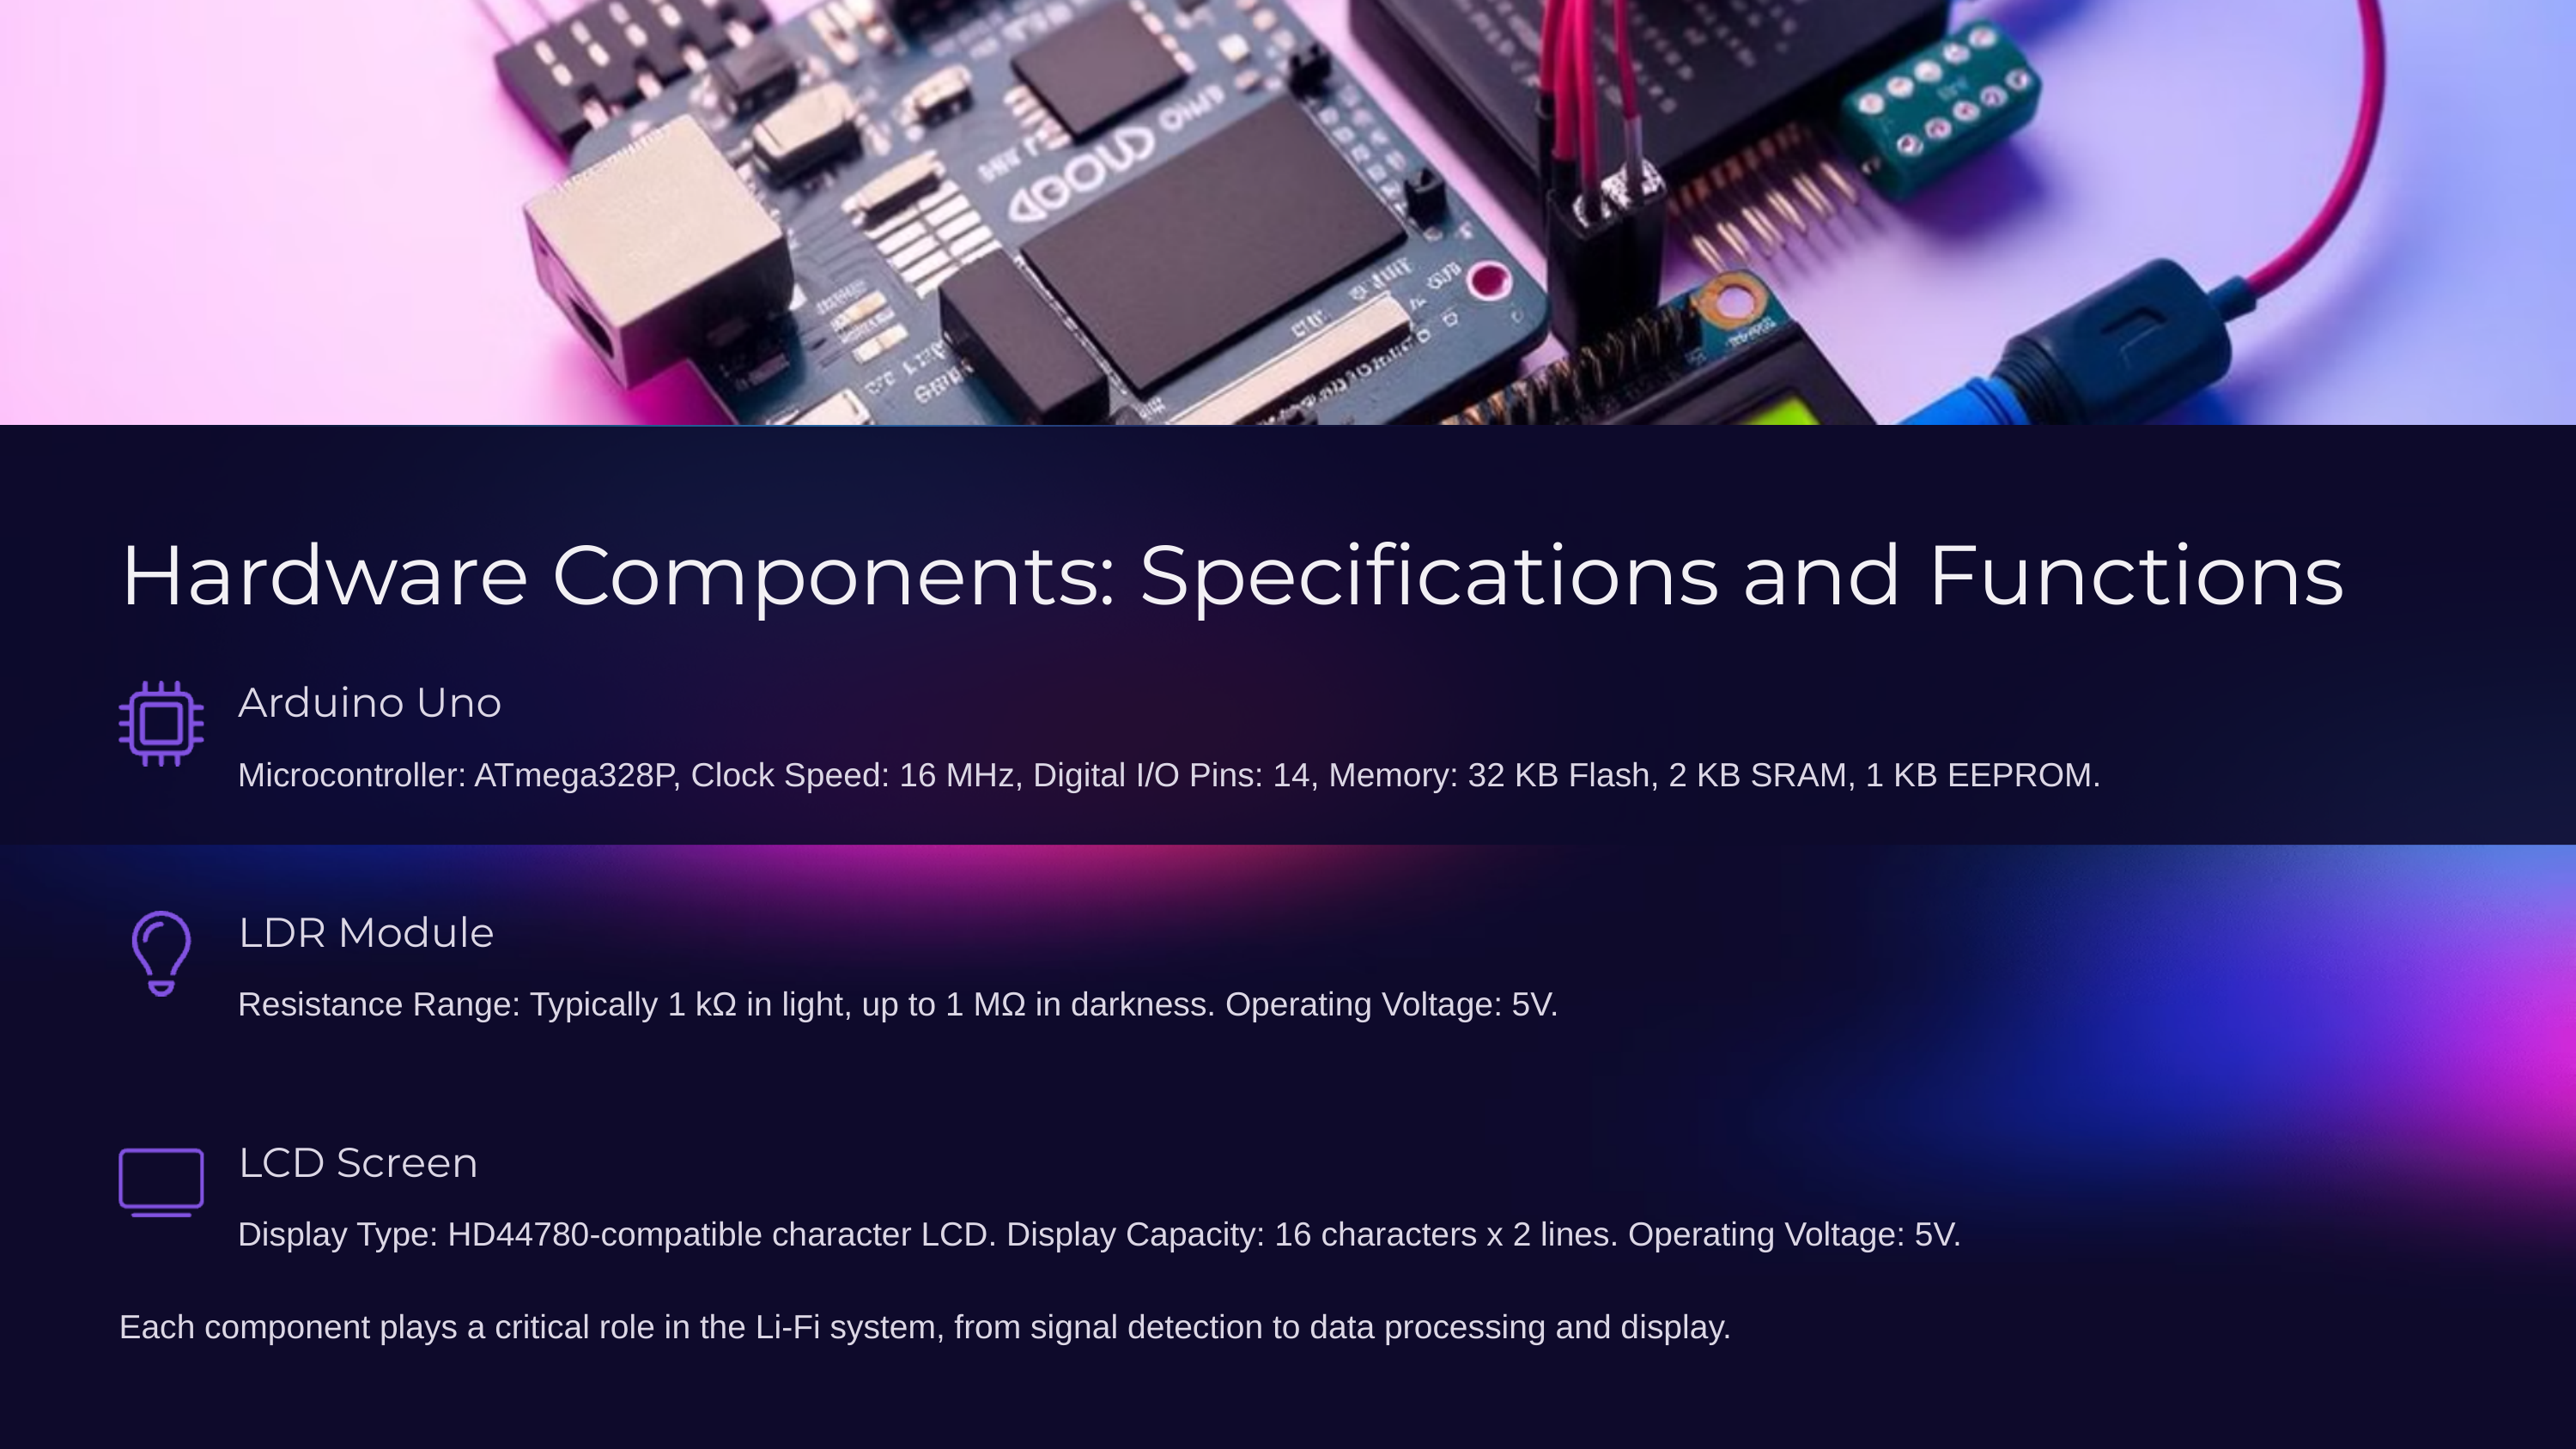

Hardware Components: Specifications and Functions

Arduino Uno

Microcontroller: ATmega328P, Clock Speed: 16 MHz, Digital I/O Pins: 14, Memory: 32 KB Flash, 2 KB SRAM, 1 KB EEPROM.

LDR Module

Resistance Range: Typically 1 kΩ in light, up to 1 MΩ in darkness. Operating Voltage: 5V.

LCD Screen

Display Type: HD44780-compatible character LCD. Display Capacity: 16 characters x 2 lines. Operating Voltage: 5V.

Each component plays a critical role in the Li-Fi system, from signal detection to data processing and display.